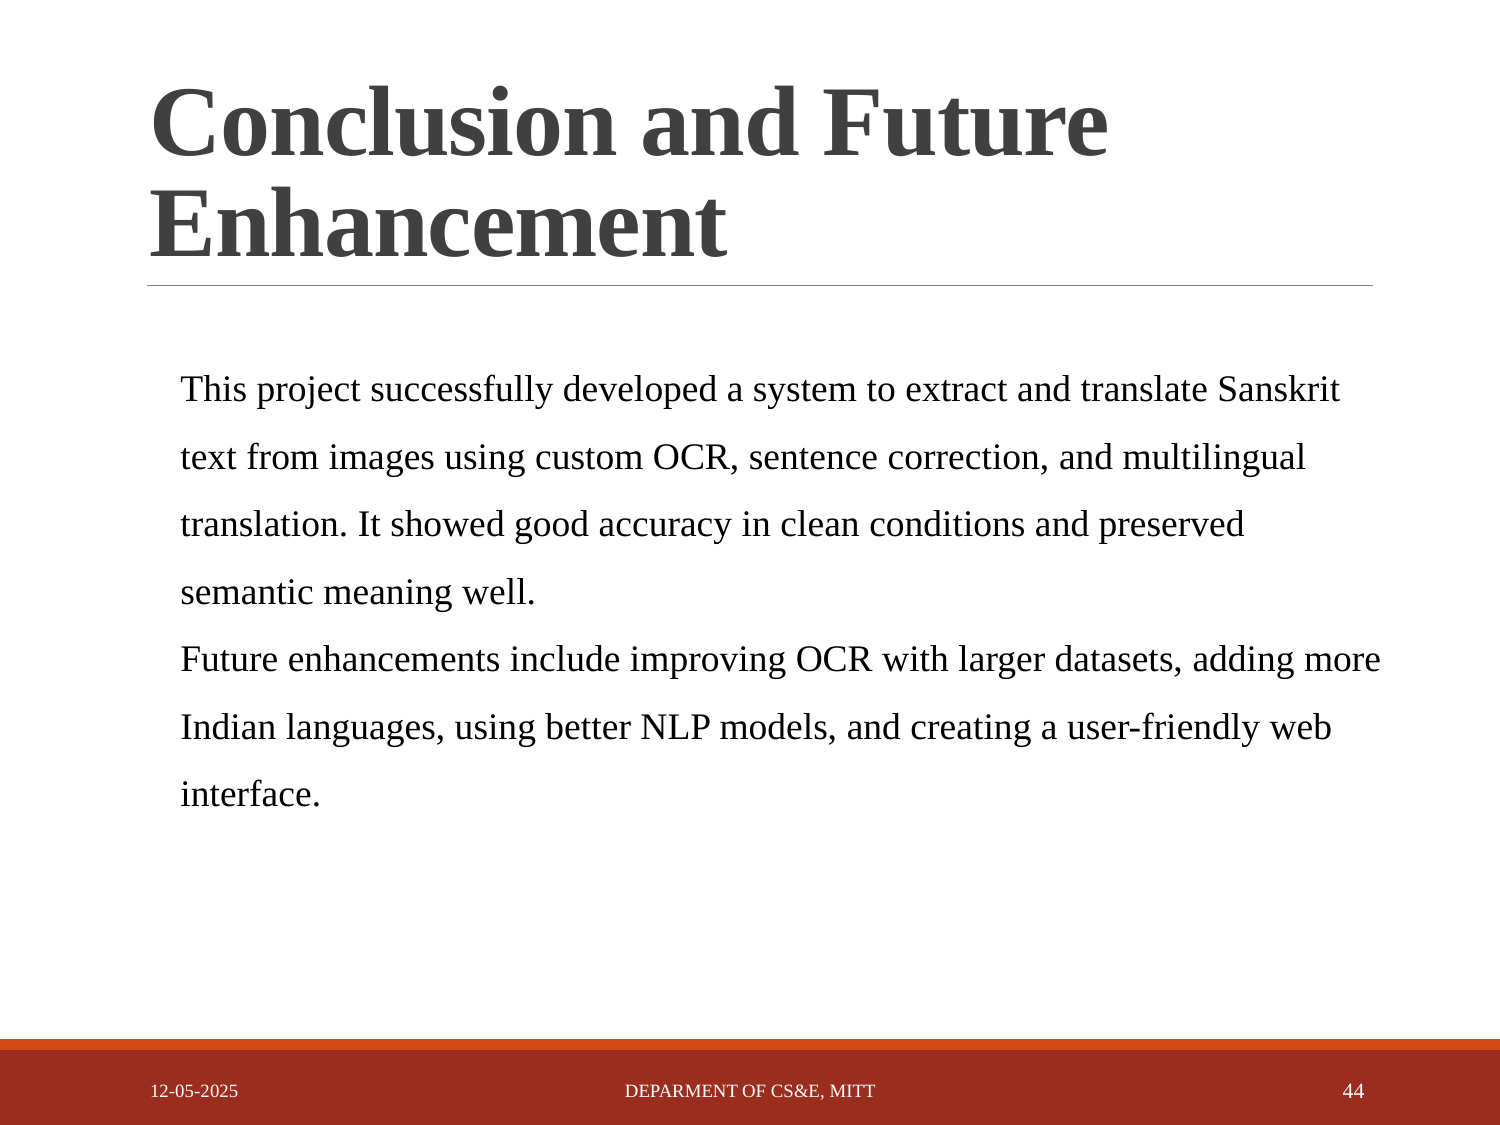

# Conclusion and Future Enhancement
This project successfully developed a system to extract and translate Sanskrit text from images using custom OCR, sentence correction, and multilingual translation. It showed good accuracy in clean conditions and preserved semantic meaning well.
Future enhancements include improving OCR with larger datasets, adding more Indian languages, using better NLP models, and creating a user-friendly web interface.
12-05-2025
DEPARMENT OF CS&E, MITT
44